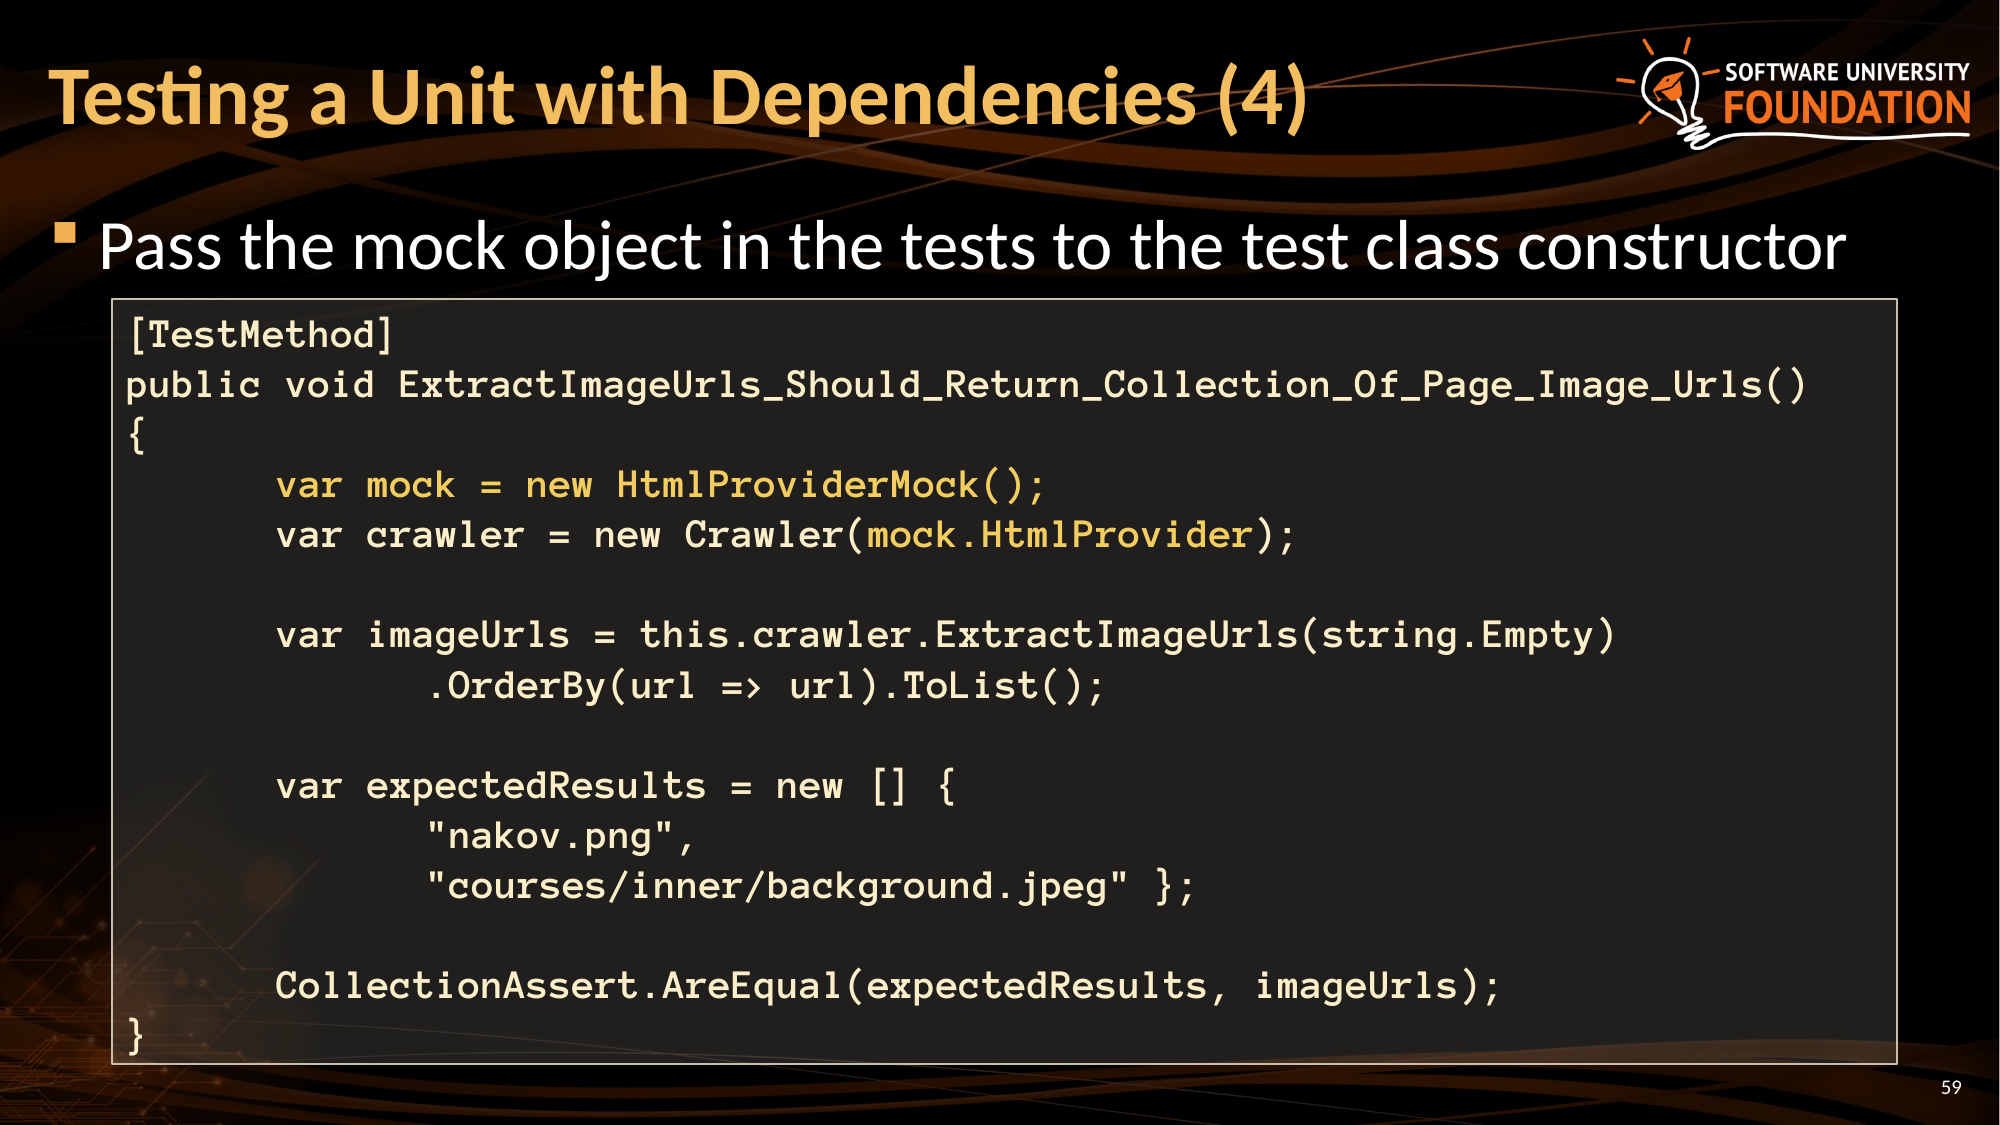

# Testing a Unit with Dependencies (4)
Pass the mock object in the tests to the test class constructor
[TestMethod]
public void ExtractImageUrls_Should_Return_Collection_Of_Page_Image_Urls()
{
	var mock = new HtmlProviderMock();
	var crawler = new Crawler(mock.HtmlProvider);

	var imageUrls = this.crawler.ExtractImageUrls(string.Empty)
		.OrderBy(url => url).ToList();

	var expectedResults = new [] {
		"nakov.png",
		"courses/inner/background.jpeg" };

	CollectionAssert.AreEqual(expectedResults, imageUrls);
}
59